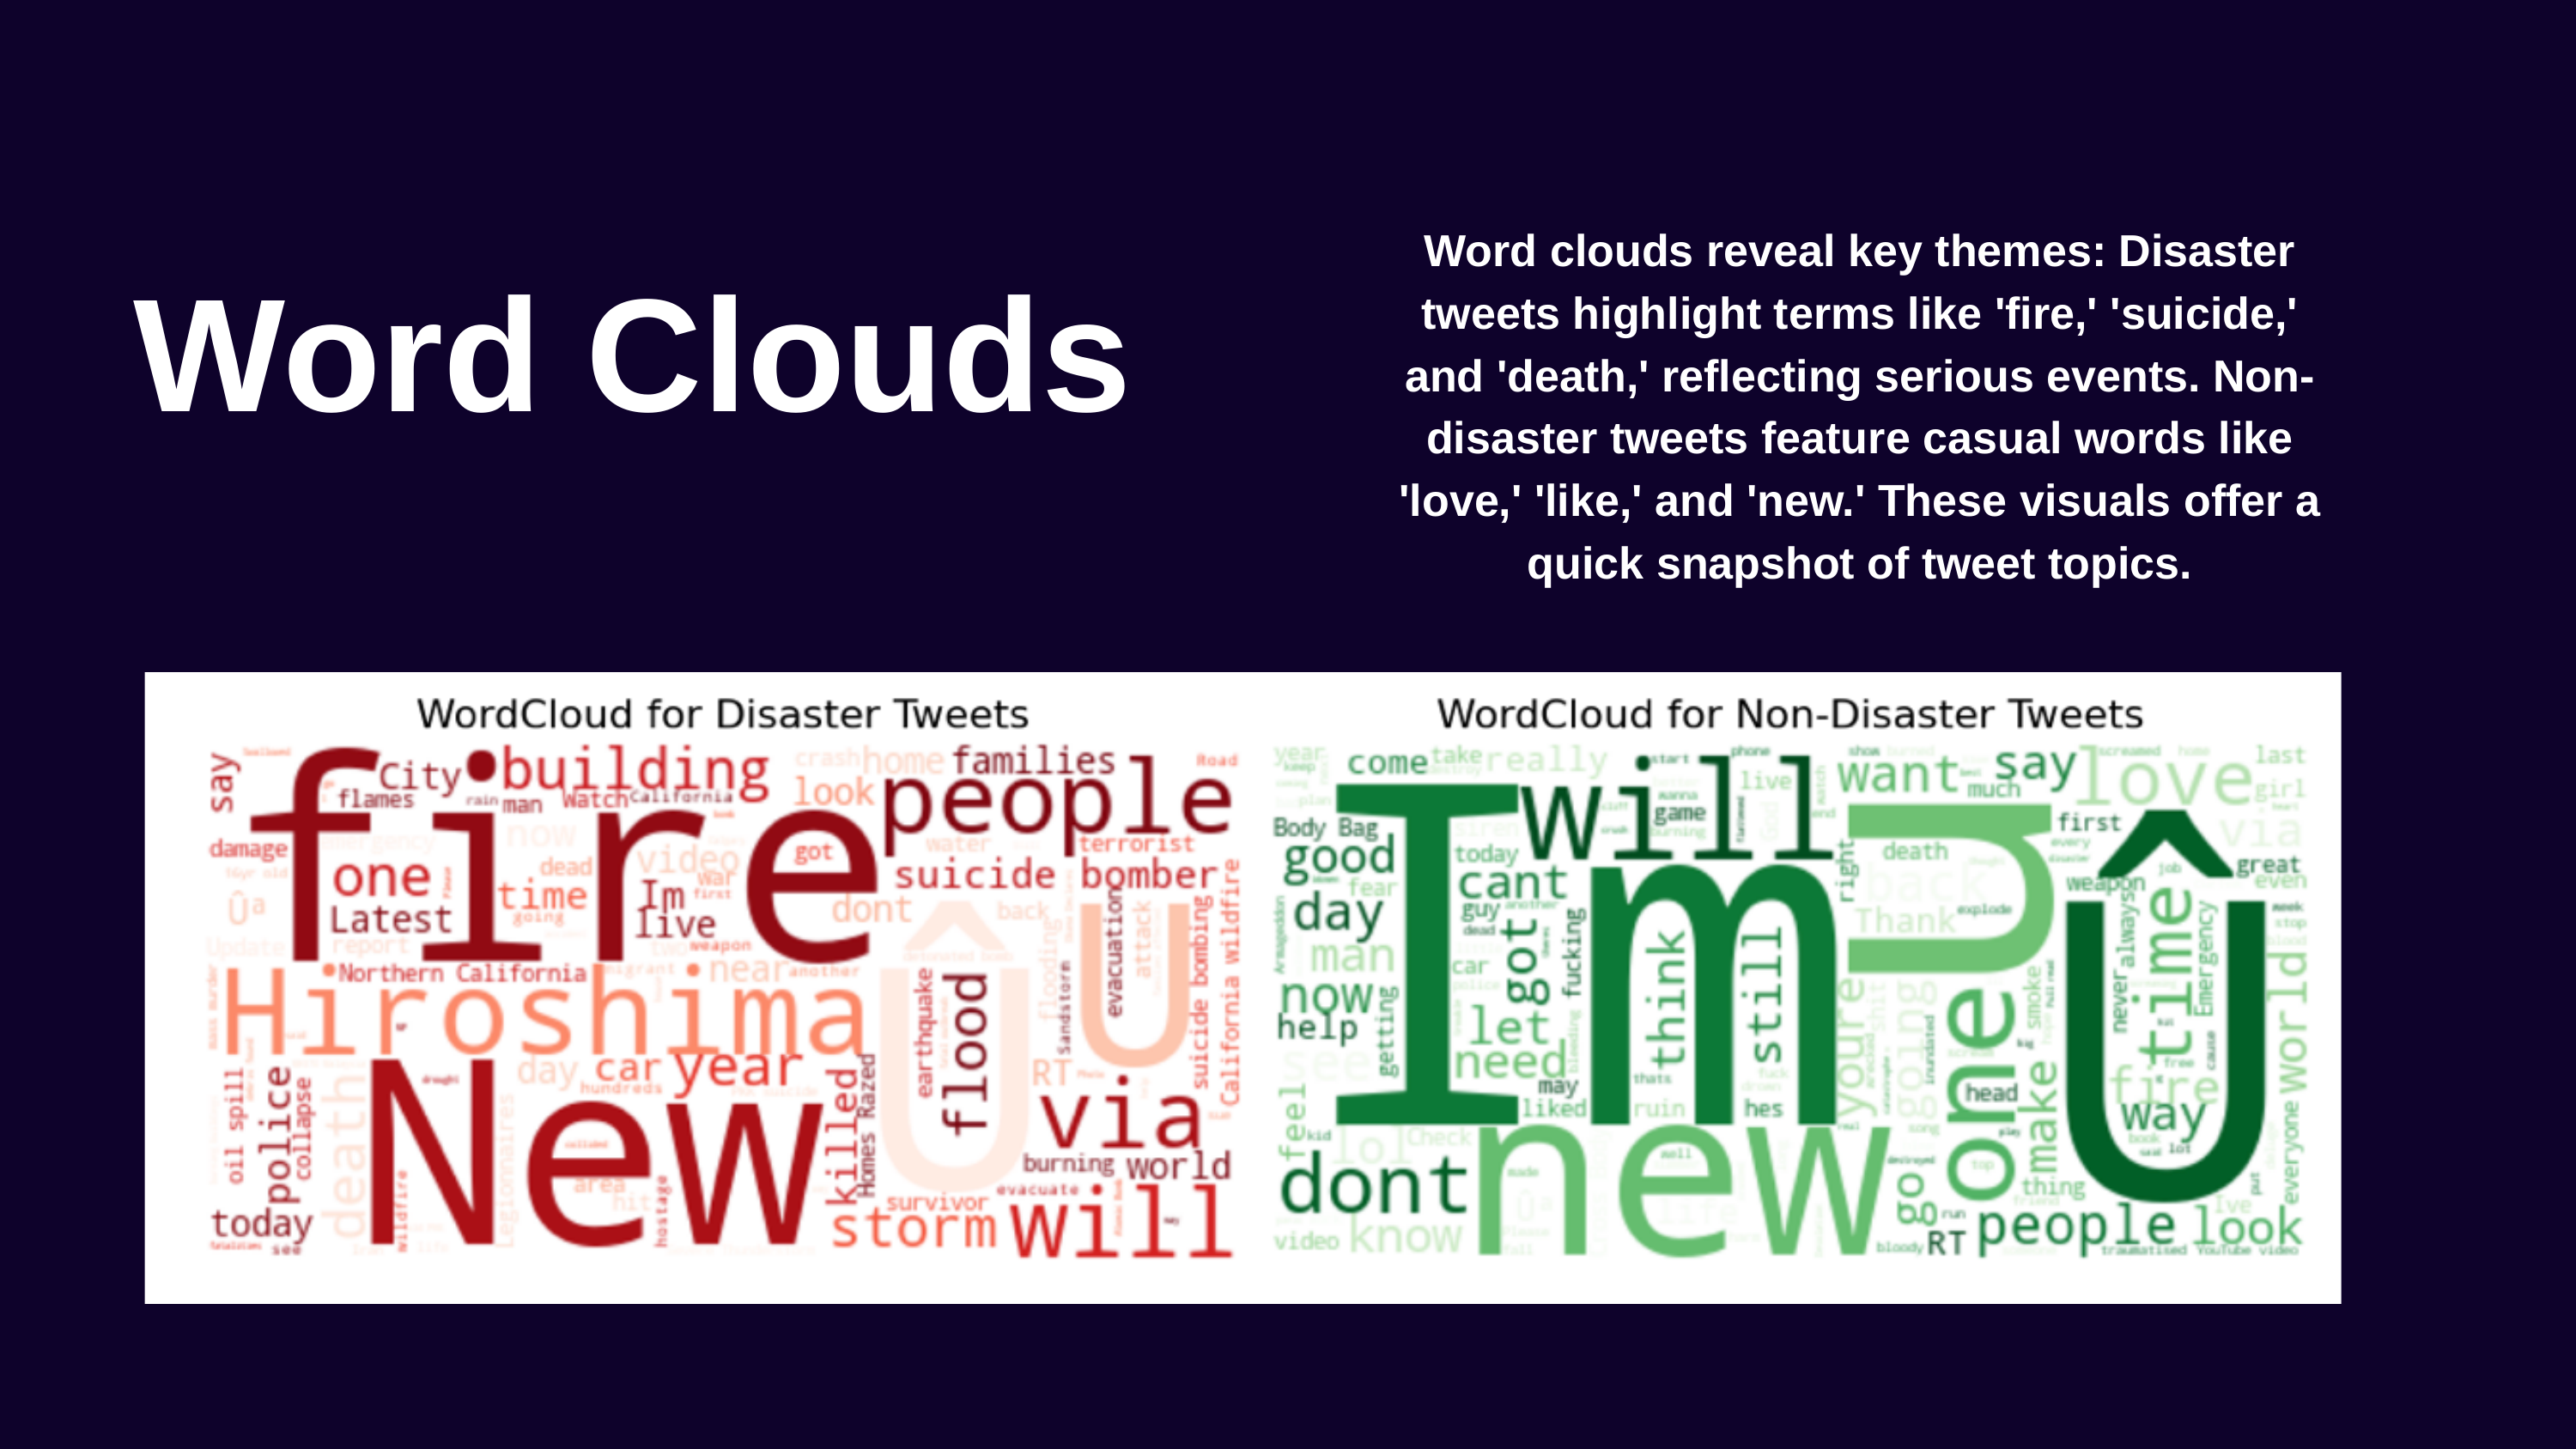

Word clouds reveal key themes: Disaster tweets highlight terms like 'fire,' 'suicide,' and 'death,' reflecting serious events. Non-disaster tweets feature casual words like 'love,' 'like,' and 'new.' These visuals offer a quick snapshot of tweet topics.
Word Clouds